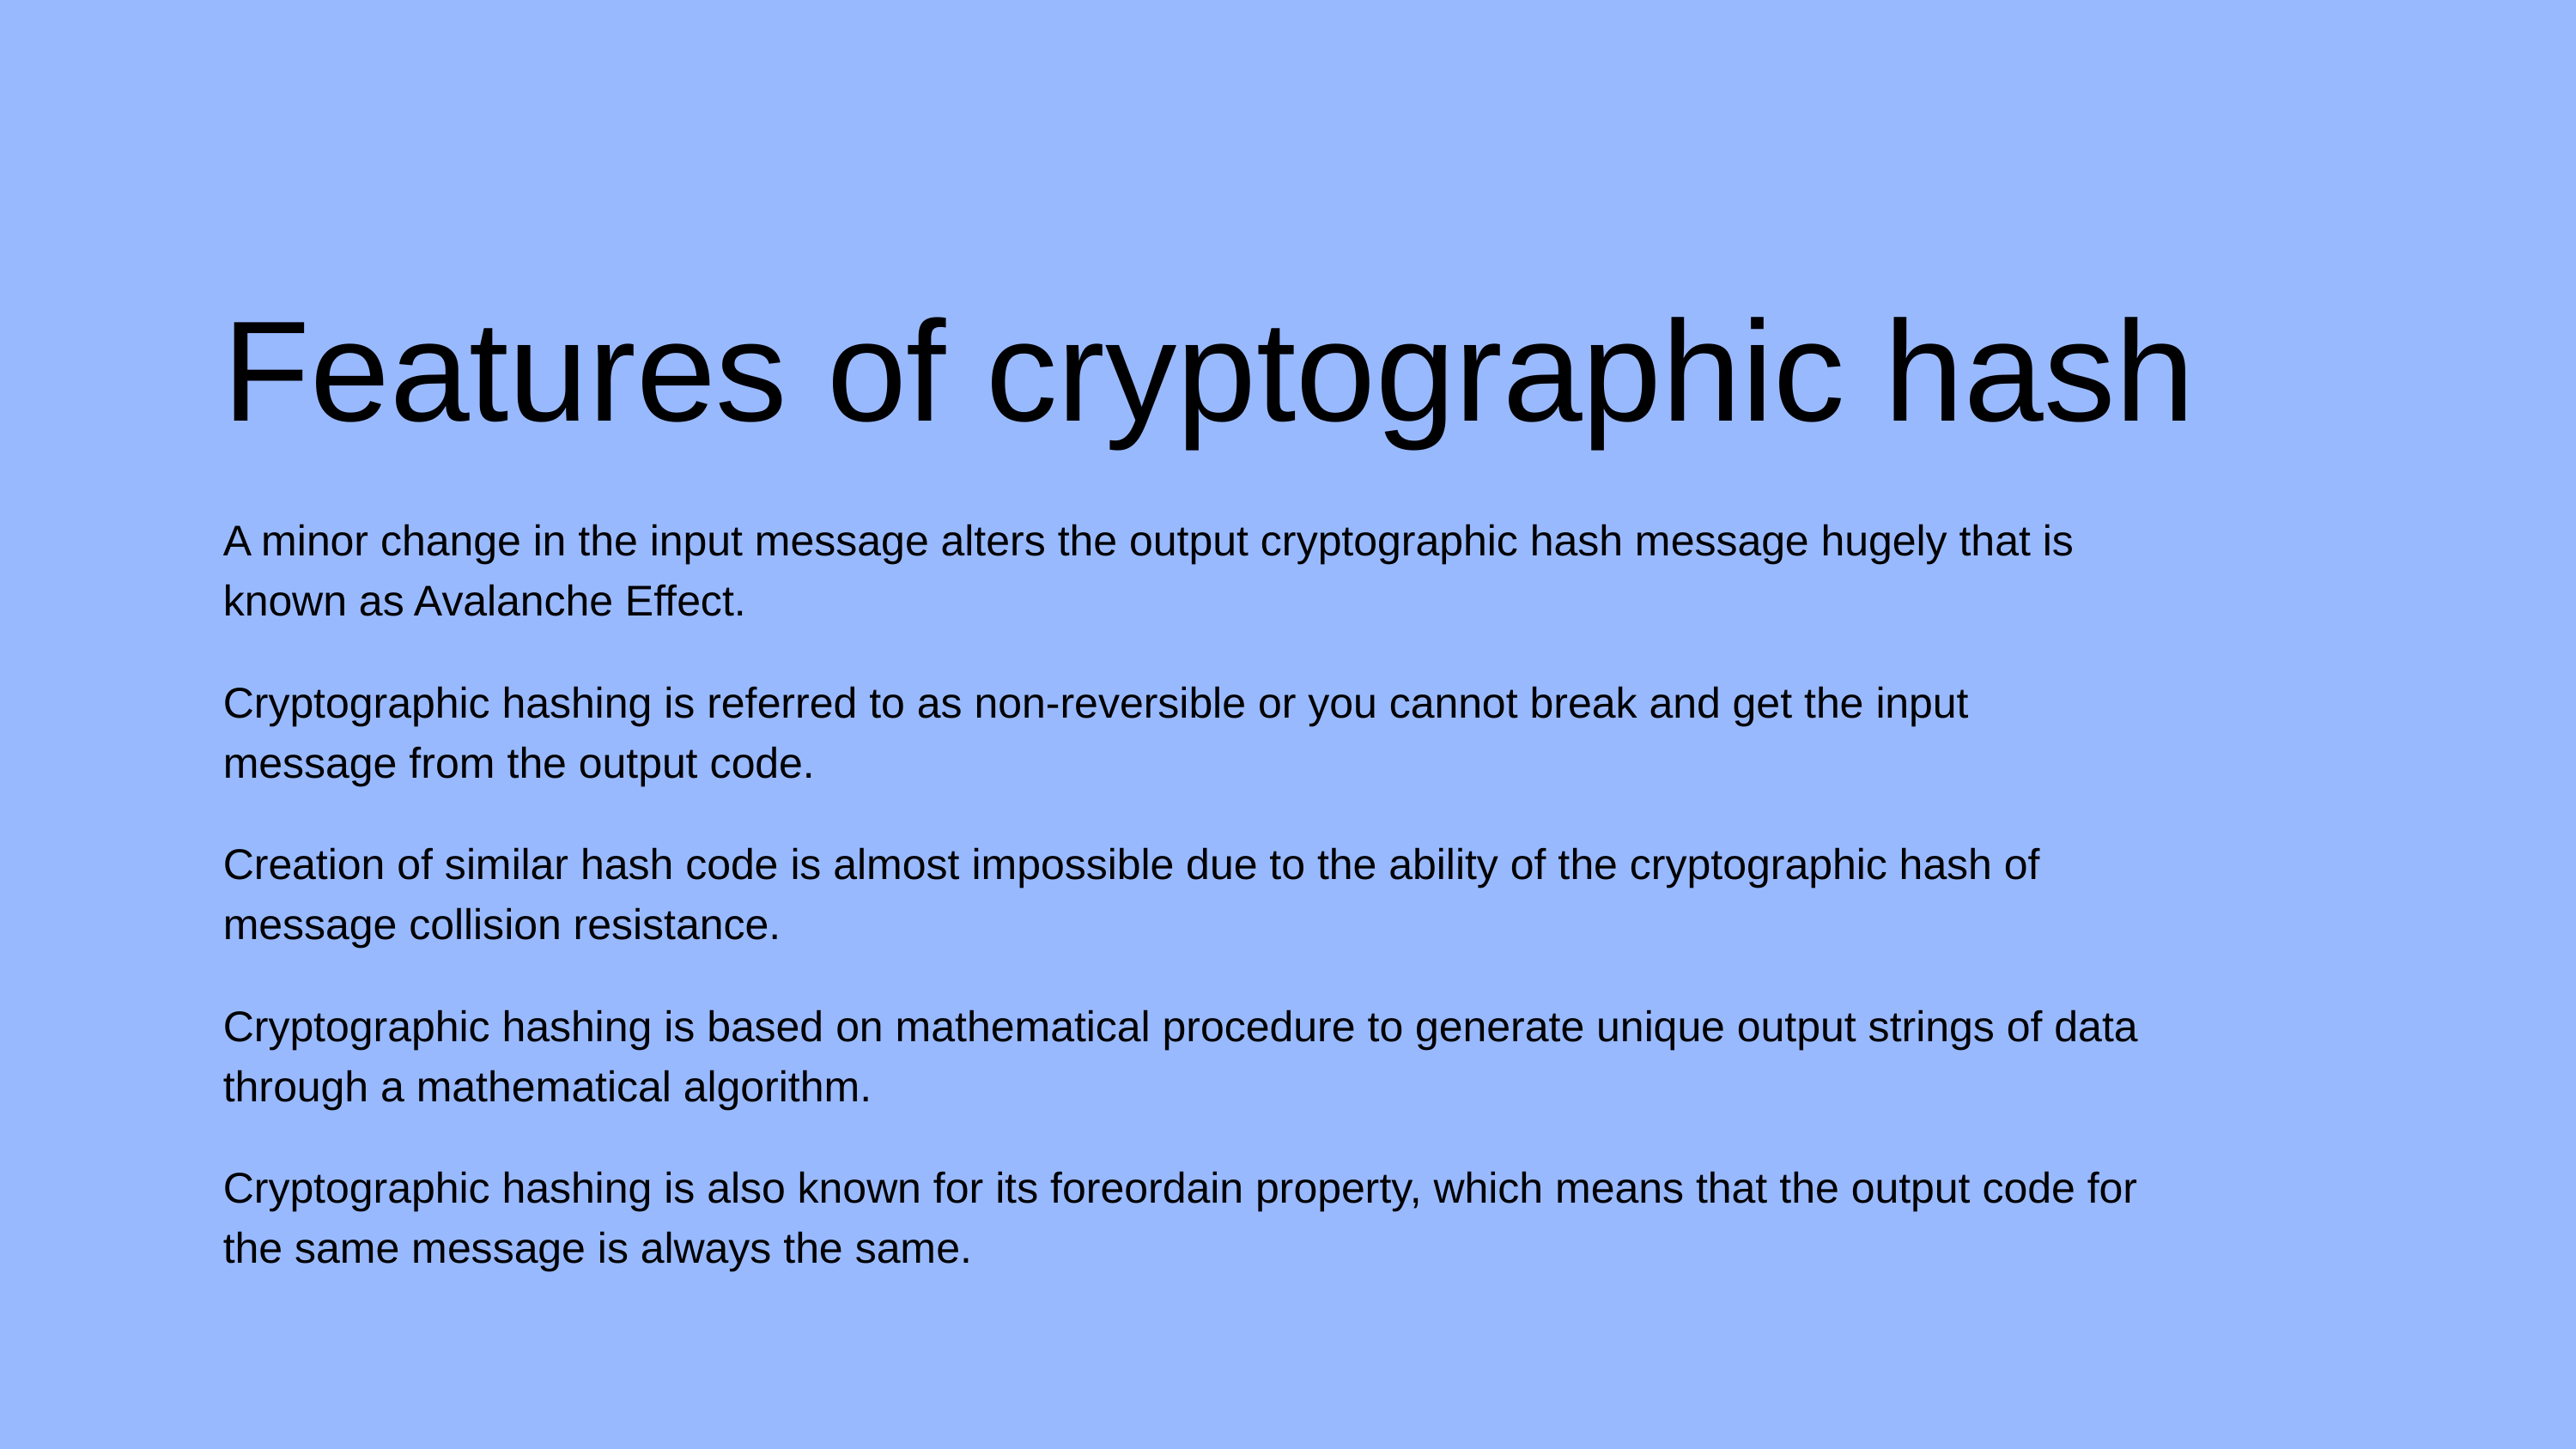

Features of cryptographic hash
A minor change in the input message alters the output cryptographic hash message hugely that is known as Avalanche Effect.
Cryptographic hashing is referred to as non-reversible or you cannot break and get the input message from the output code.
Creation of similar hash code is almost impossible due to the ability of the cryptographic hash of message collision resistance.
Cryptographic hashing is based on mathematical procedure to generate unique output strings of data through a mathematical algorithm.
Cryptographic hashing is also known for its foreordain property, which means that the output code for the same message is always the same.